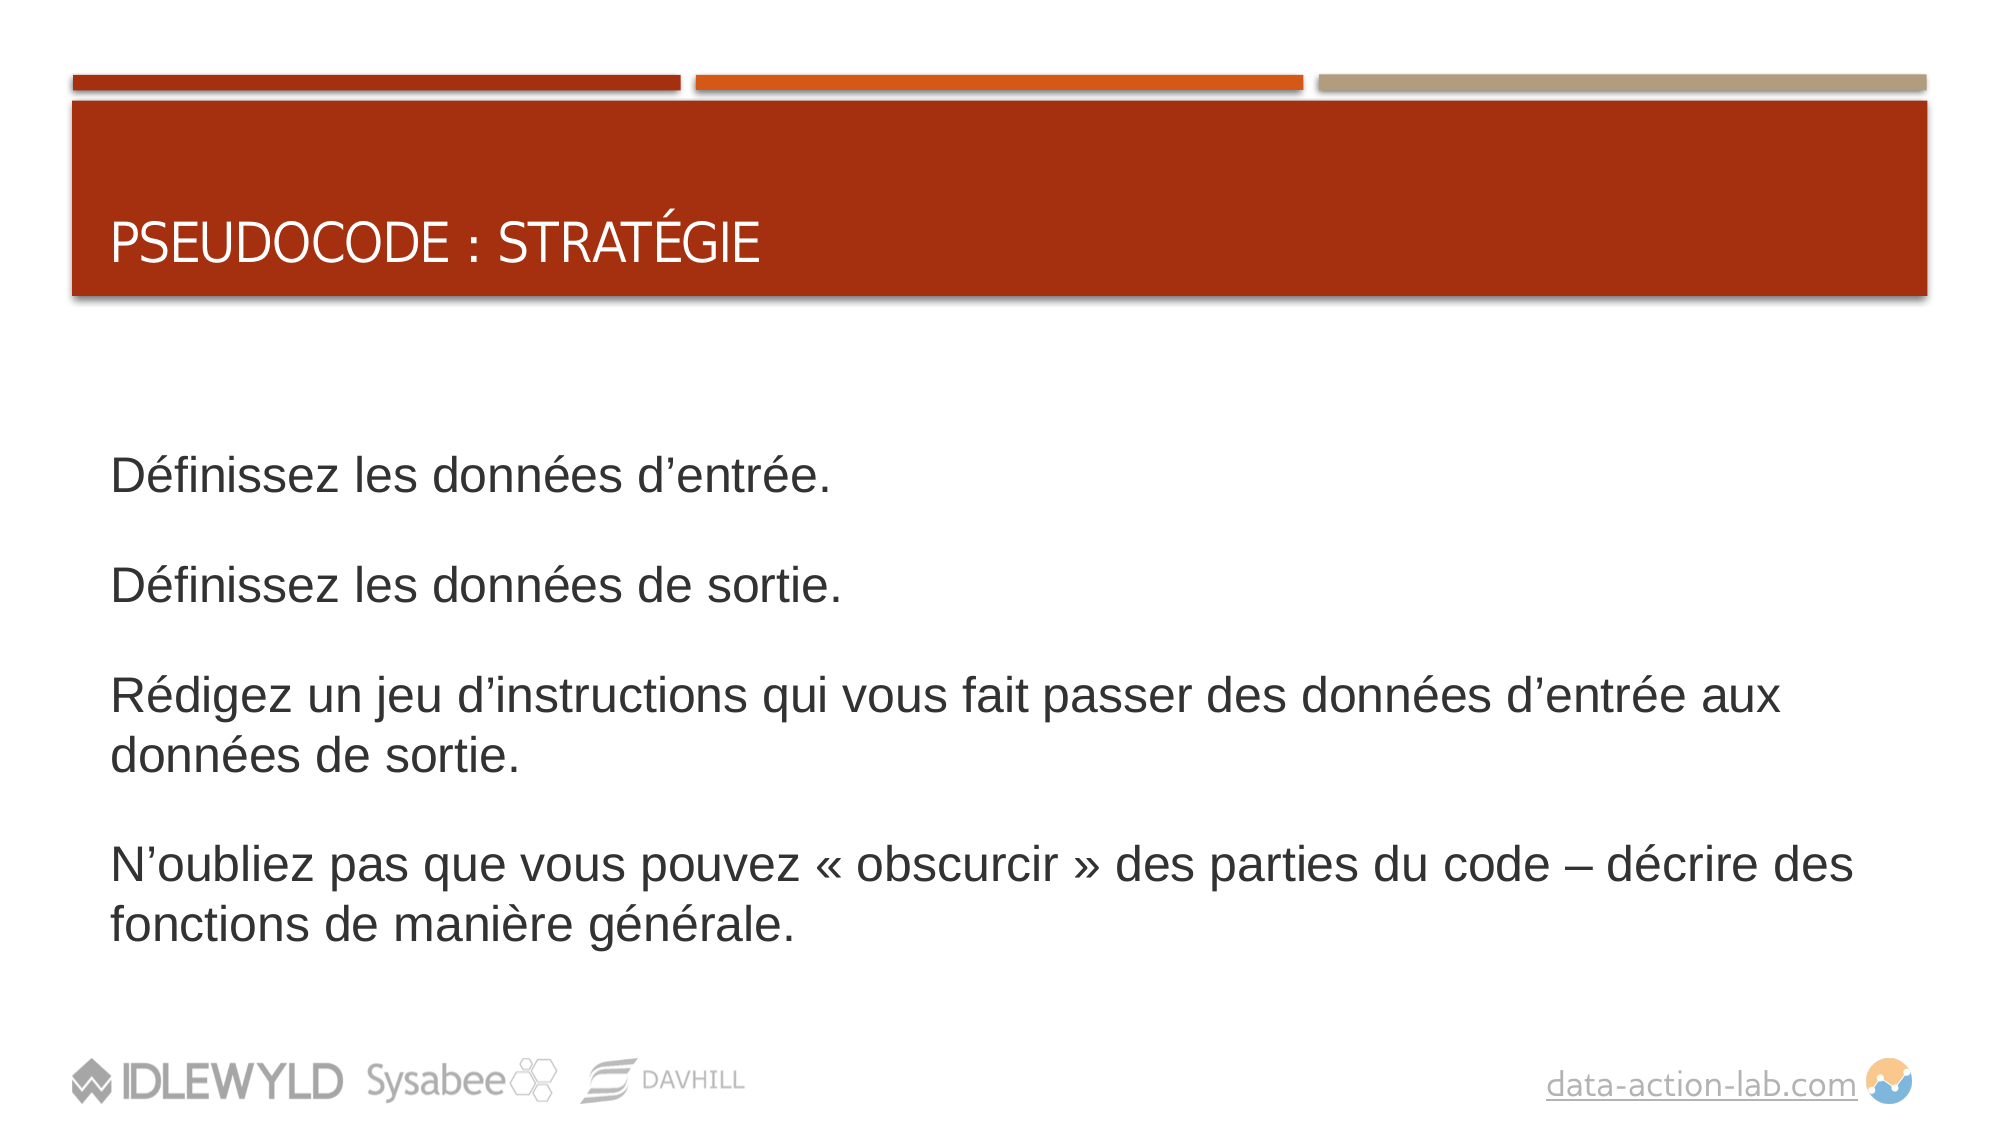

# Pseudocode : Stratégie
Définissez les données d’entrée.

Définissez les données de sortie.

Rédigez un jeu d’instructions qui vous fait passer des données d’entrée aux données de sortie.

N’oubliez pas que vous pouvez « obscurcir » des parties du code – décrire des fonctions de manière générale.